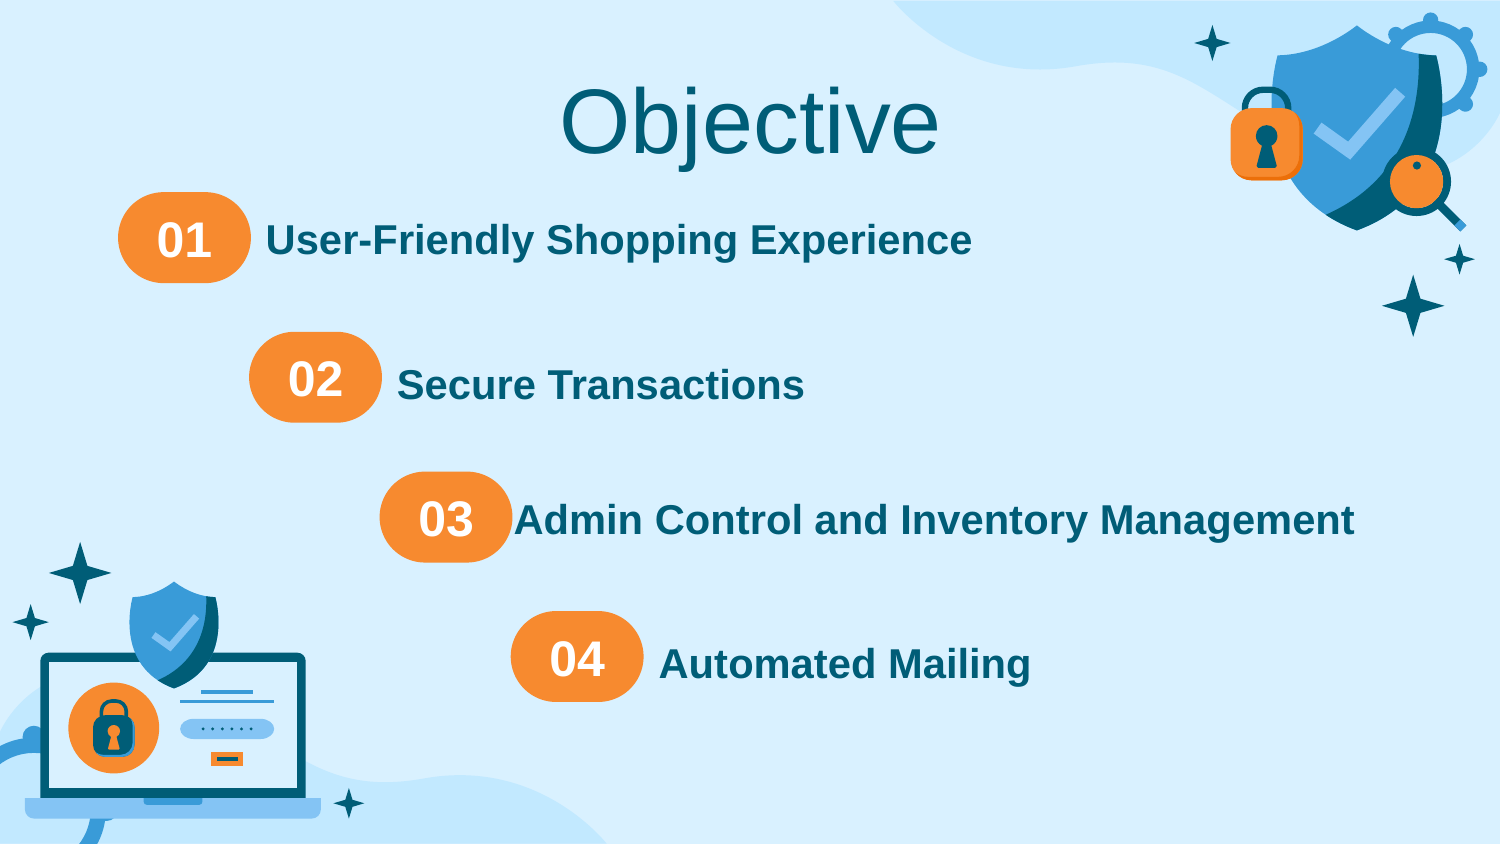

Objective
# User-Friendly Shopping Experience

01

02
Secure Transactions
Admin Control and Inventory Management

03

04
Automated Mailing